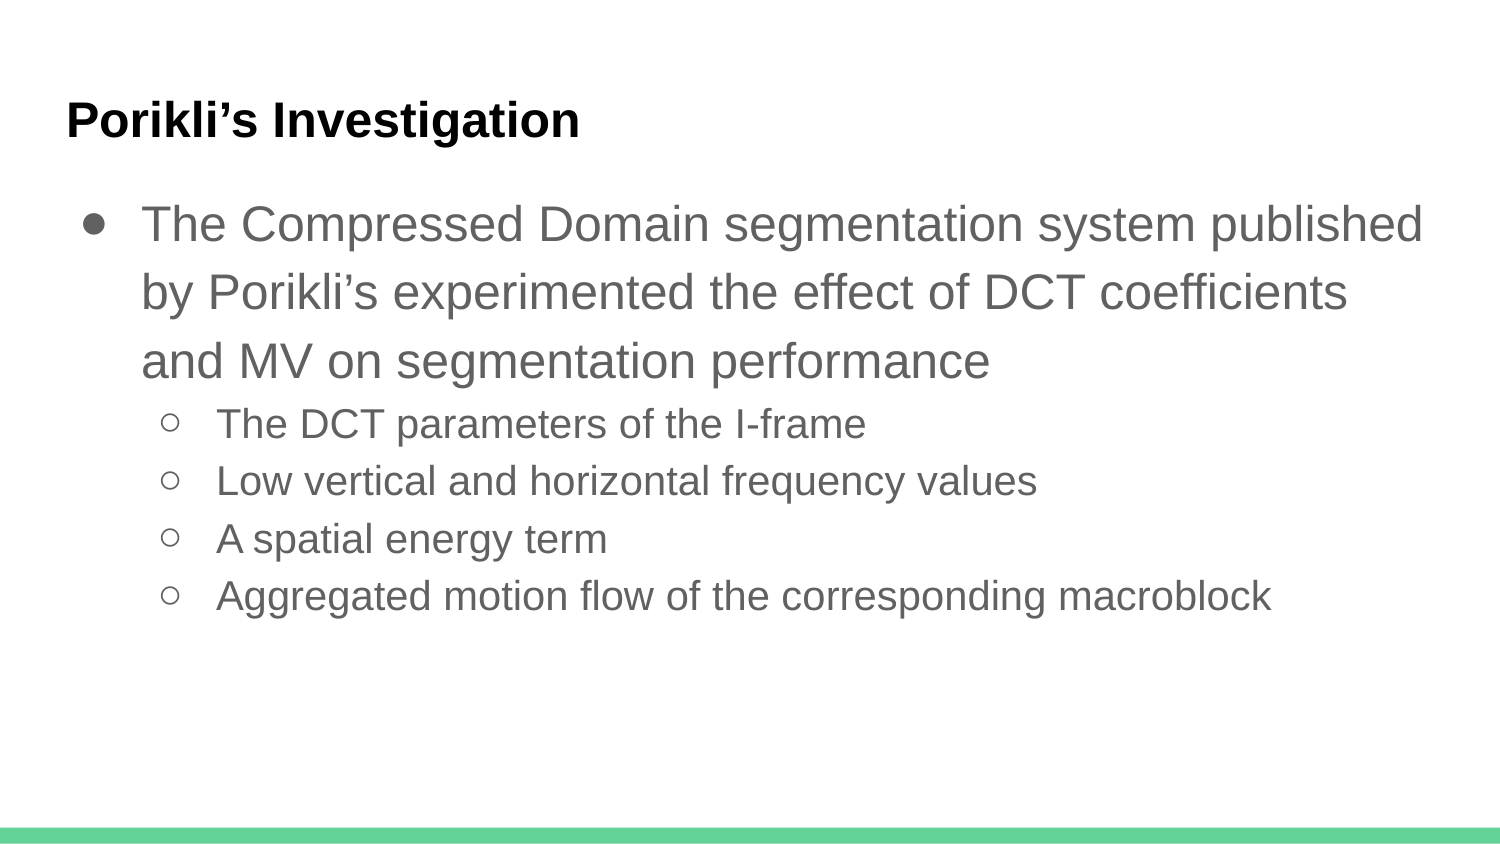

# Porikli’s Investigation
The Compressed Domain segmentation system published by Porikli’s experimented the effect of DCT coefficients and MV on segmentation performance
The DCT parameters of the I-frame
Low vertical and horizontal frequency values
A spatial energy term
Aggregated motion flow of the corresponding macroblock